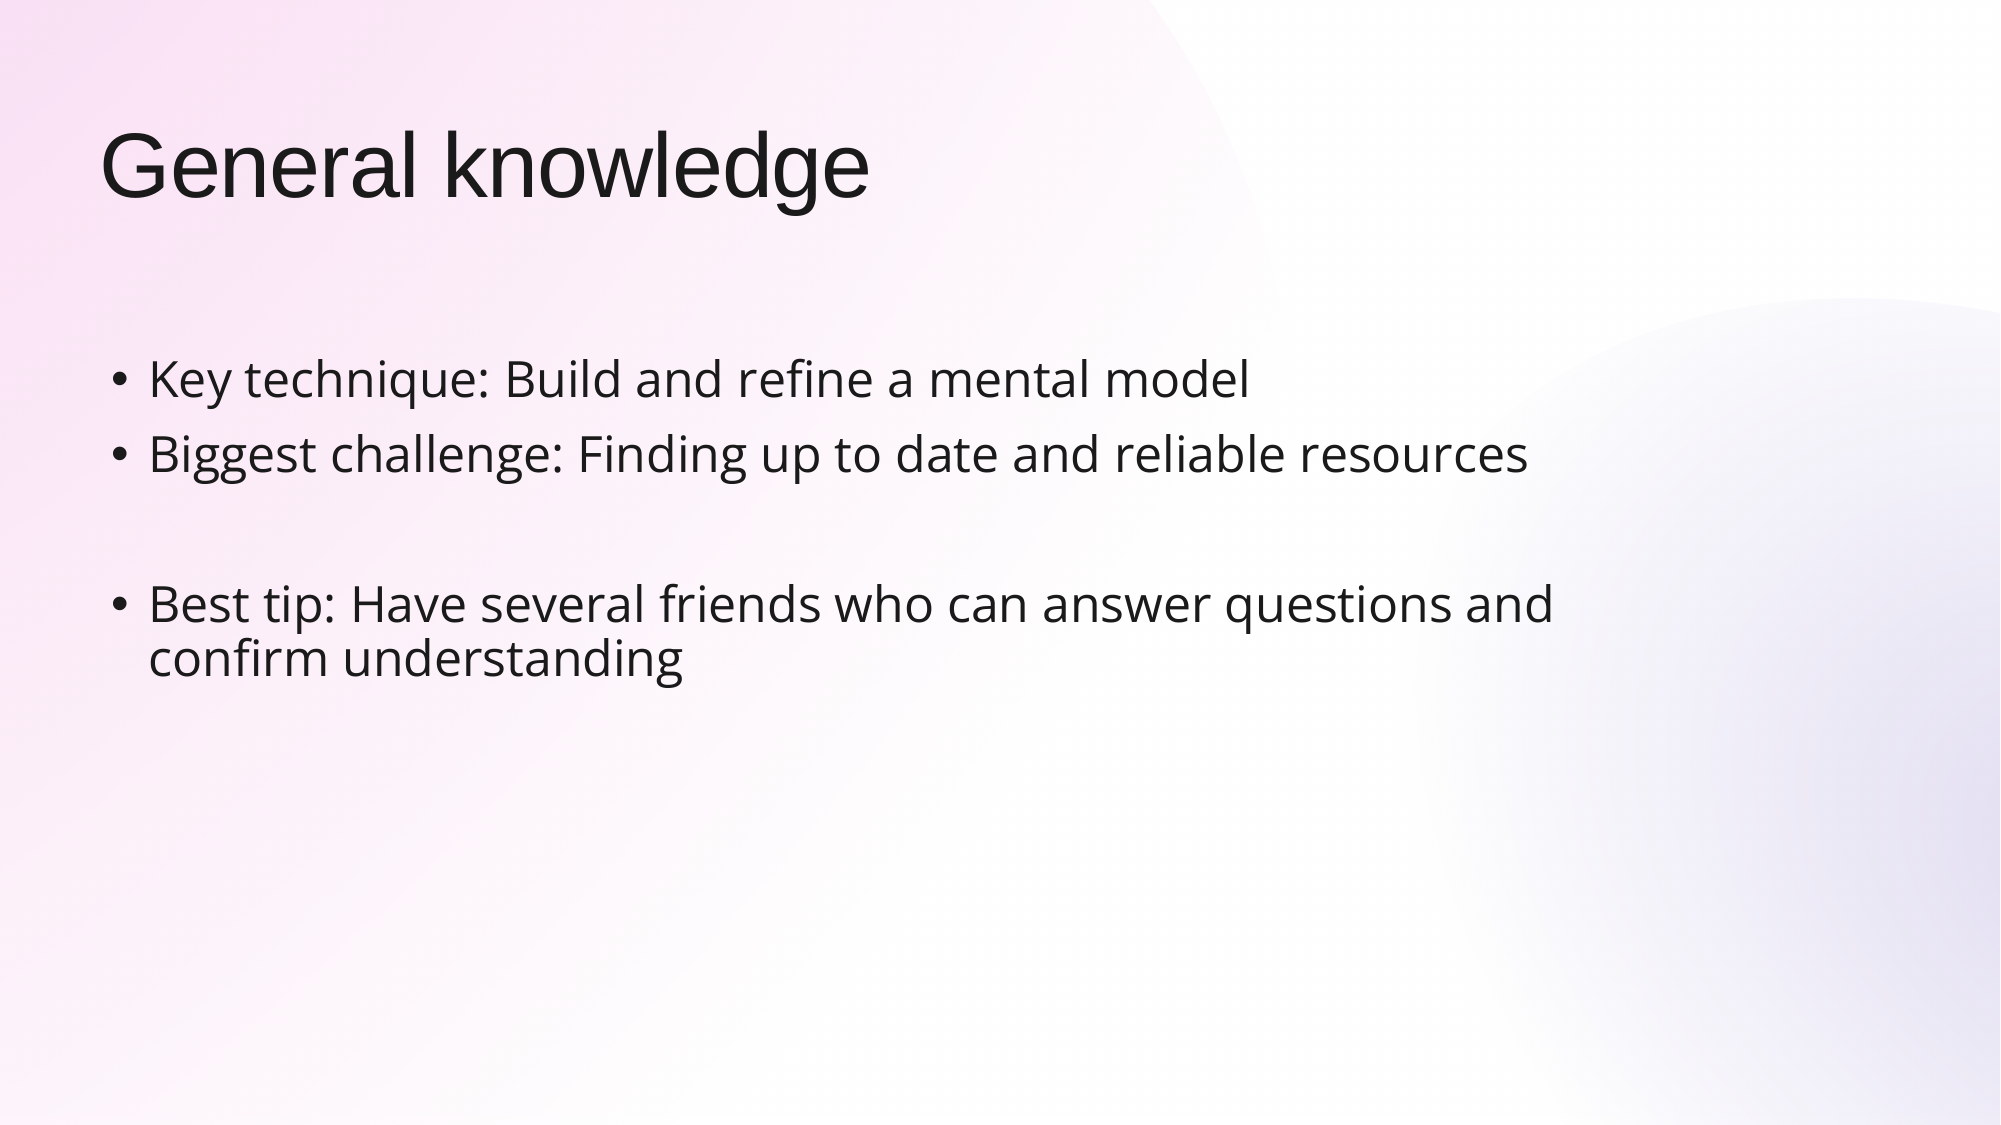

# General knowledge
Key technique: Build and refine a mental model
Biggest challenge: Finding up to date and reliable resources

Best tip: Have several friends who can answer questions and confirm understanding